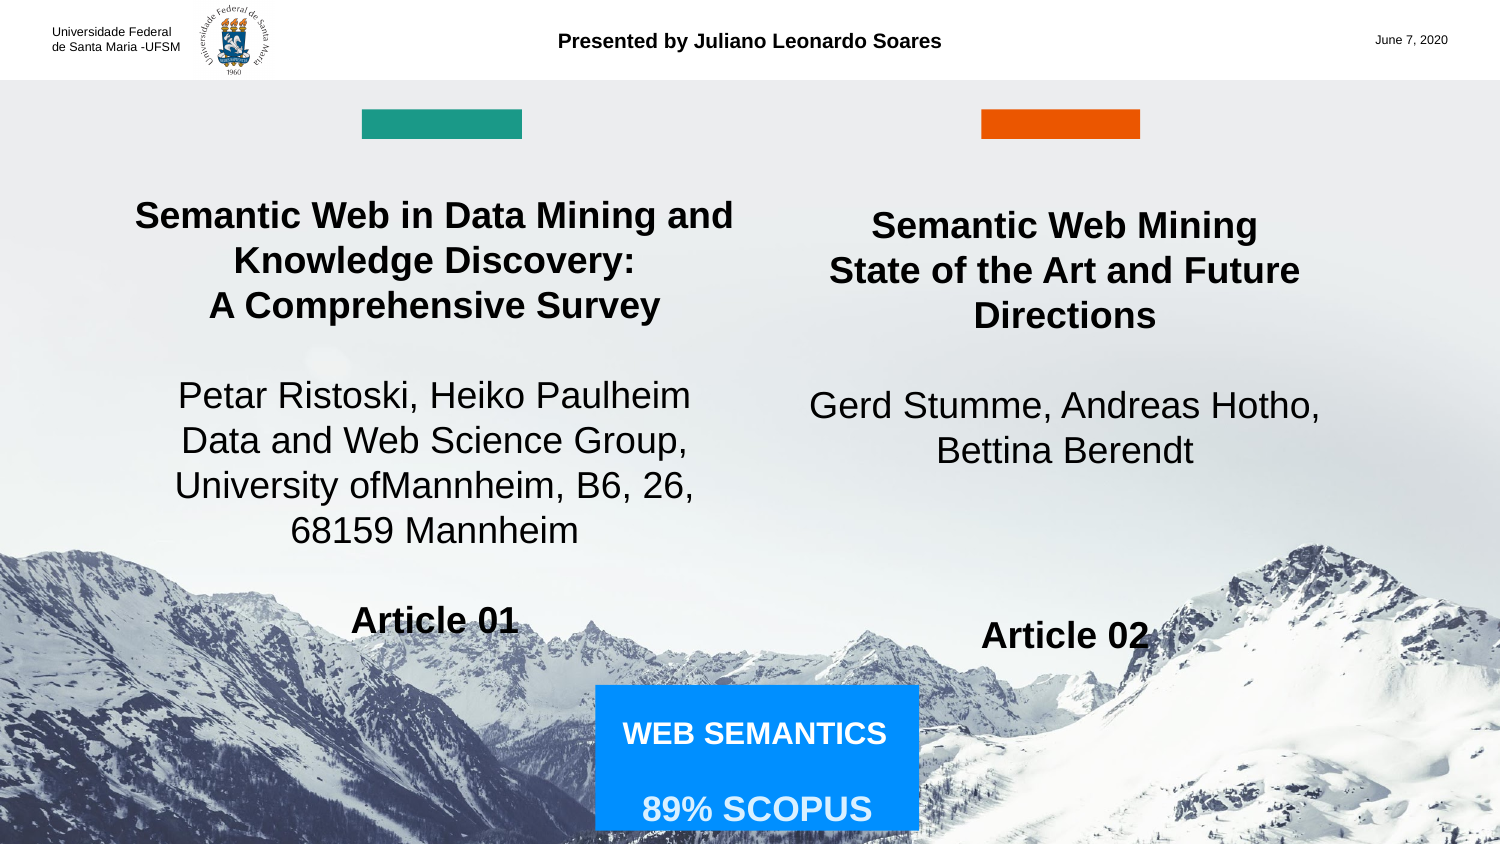

# Semantic Web in Data Mining and Knowledge Discovery:
A Comprehensive Survey

Petar Ristoski, Heiko Paulheim
Data and Web Science Group, University ofMannheim, B6, 26, 68159 Mannheim

Article 01

Semantic Web Mining
State of the Art and Future Directions

Gerd Stumme, Andreas Hotho, Bettina Berendt

Article 02

WEB SEMANTICS

  89% SCOPUS